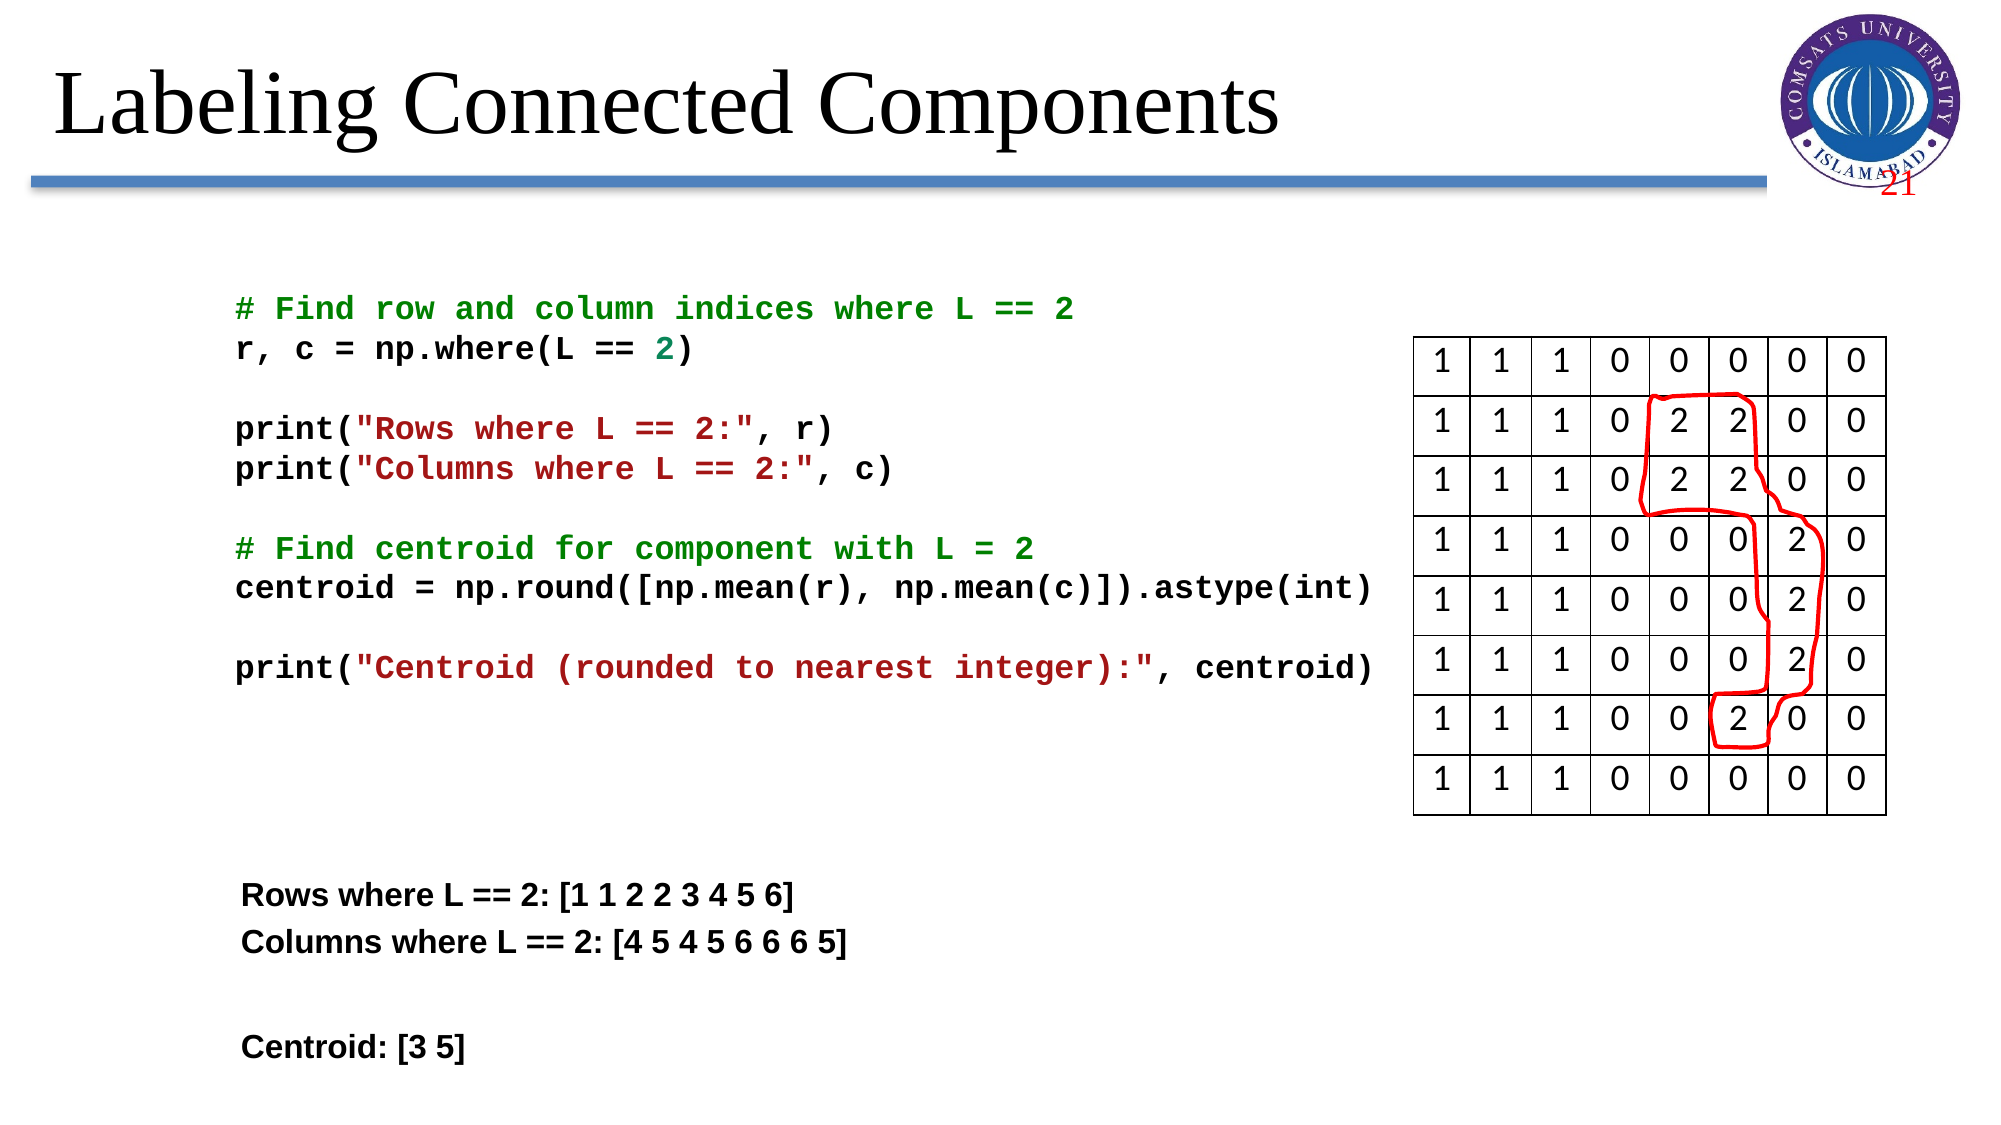

# Labeling Connected Components
# Find row and column indices where L == 2
r, c = np.where(L == 2)
print("Rows where L == 2:", r)
print("Columns where L == 2:", c)
# Find centroid for component with L = 2
centroid = np.round([np.mean(r), np.mean(c)]).astype(int)
print("Centroid (rounded to nearest integer):", centroid)
| 1 | 1 | 1 | 0 | 0 | 0 | 0 | 0 |
| --- | --- | --- | --- | --- | --- | --- | --- |
| 1 | 1 | 1 | 0 | 2 | 2 | 0 | 0 |
| 1 | 1 | 1 | 0 | 2 | 2 | 0 | 0 |
| 1 | 1 | 1 | 0 | 0 | 0 | 2 | 0 |
| 1 | 1 | 1 | 0 | 0 | 0 | 2 | 0 |
| 1 | 1 | 1 | 0 | 0 | 0 | 2 | 0 |
| 1 | 1 | 1 | 0 | 0 | 2 | 0 | 0 |
| 1 | 1 | 1 | 0 | 0 | 0 | 0 | 0 |

Rows where L == 2: [1 1 2 2 3 4 5 6]
Columns where L == 2: [4 5 4 5 6 6 6 5]

Centroid: [3 5]